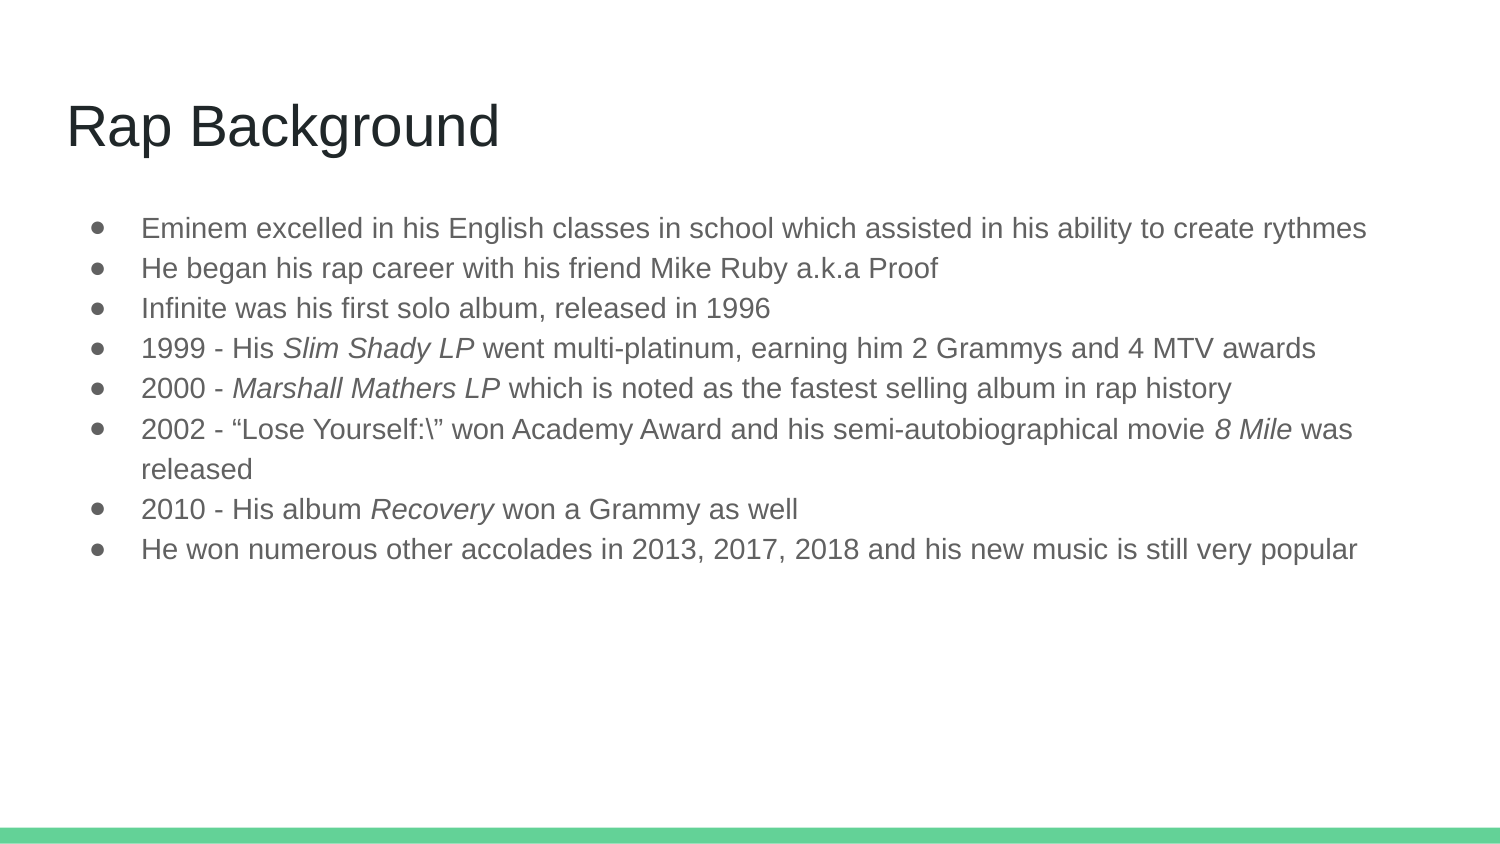

# Rap Background
Eminem excelled in his English classes in school which assisted in his ability to create rythmes
He began his rap career with his friend Mike Ruby a.k.a Proof
Infinite was his first solo album, released in 1996
1999 - His Slim Shady LP went multi-platinum, earning him 2 Grammys and 4 MTV awards
2000 - Marshall Mathers LP which is noted as the fastest selling album in rap history
2002 - “Lose Yourself:\” won Academy Award and his semi-autobiographical movie 8 Mile was released
2010 - His album Recovery won a Grammy as well
He won numerous other accolades in 2013, 2017, 2018 and his new music is still very popular